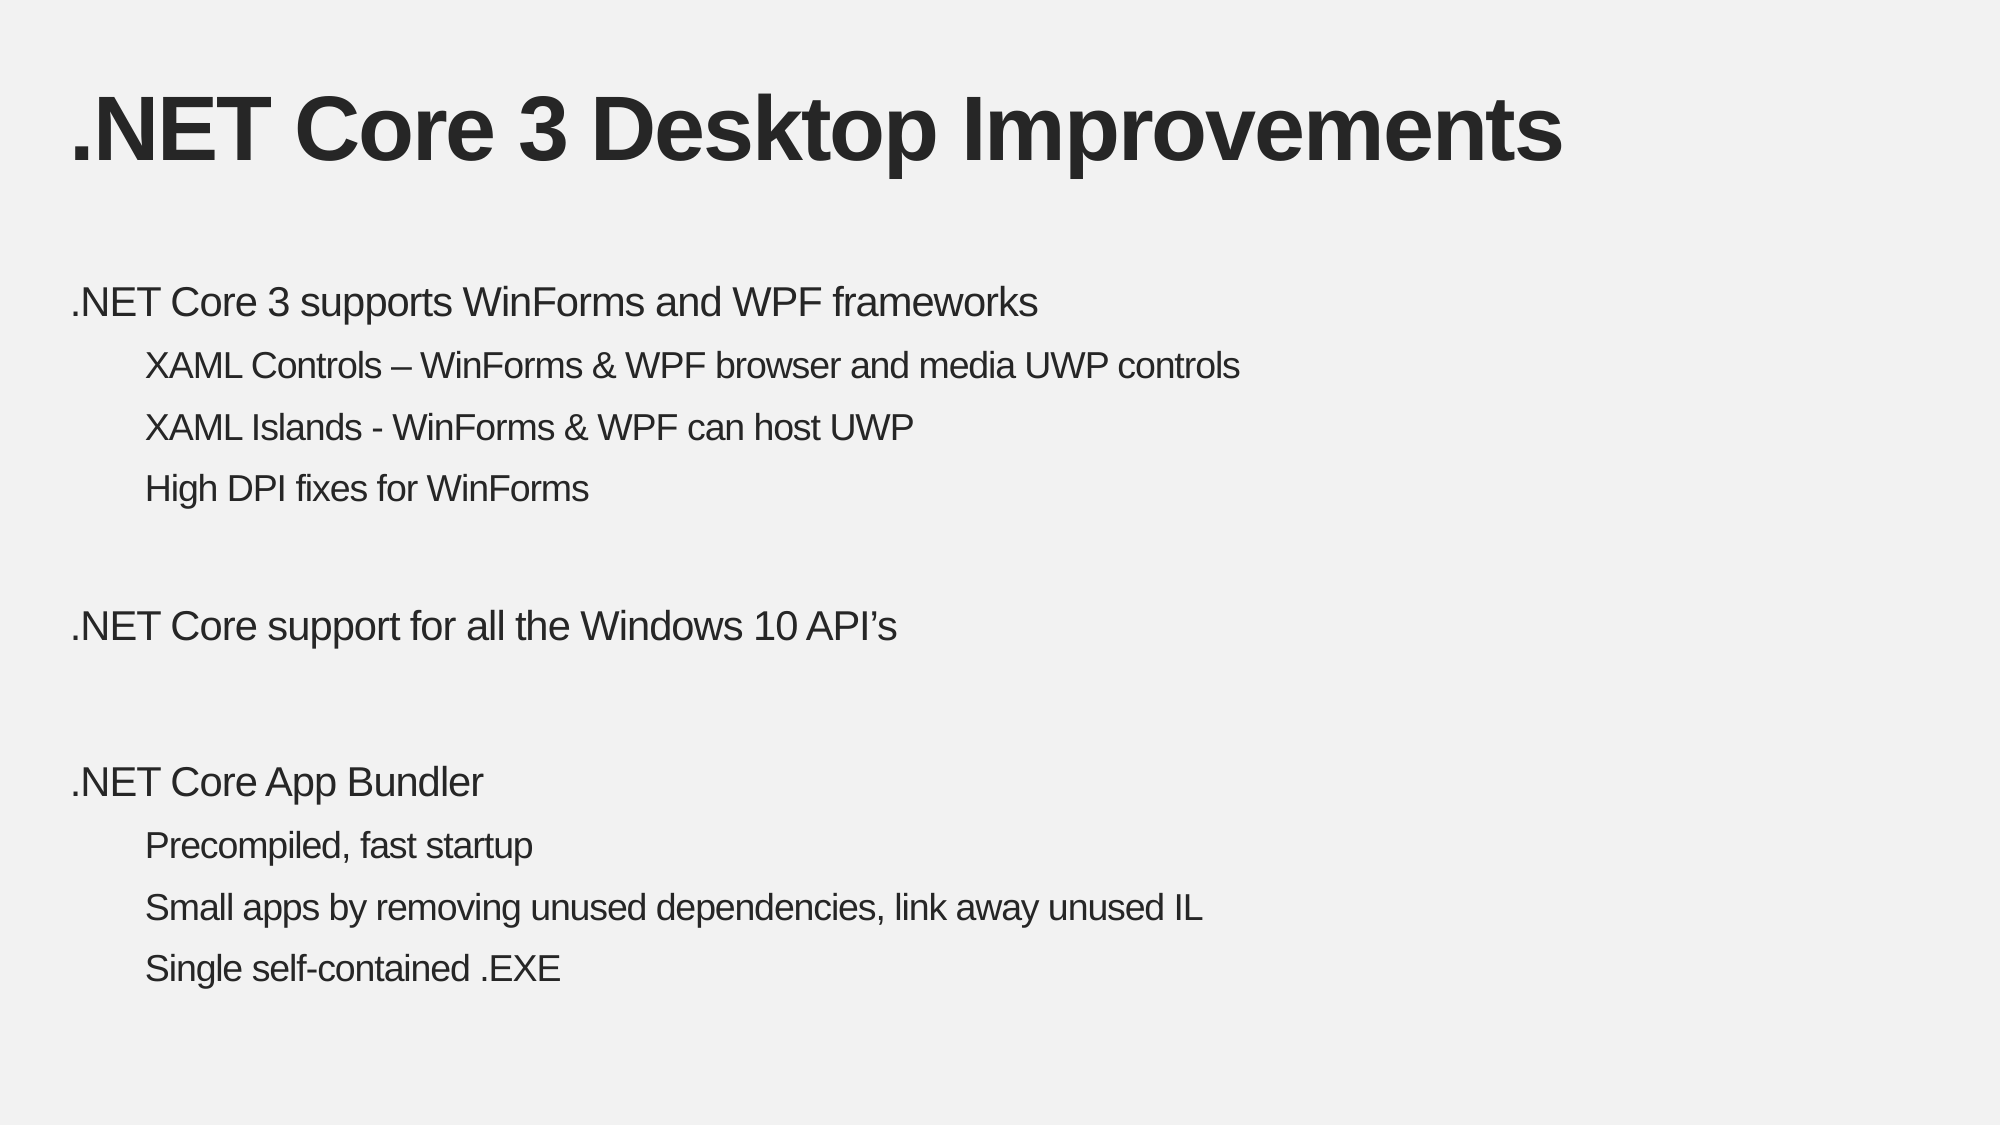

# .NET Core 3 Desktop Improvements
.NET Core 3 supports WinForms and WPF frameworks
XAML Controls – WinForms & WPF browser and media UWP controls
XAML Islands - WinForms & WPF can host UWP
High DPI fixes for WinForms

.NET Core support for all the Windows 10 API’s

.NET Core App Bundler
Precompiled, fast startup
Small apps by removing unused dependencies, link away unused IL
Single self-contained .EXE